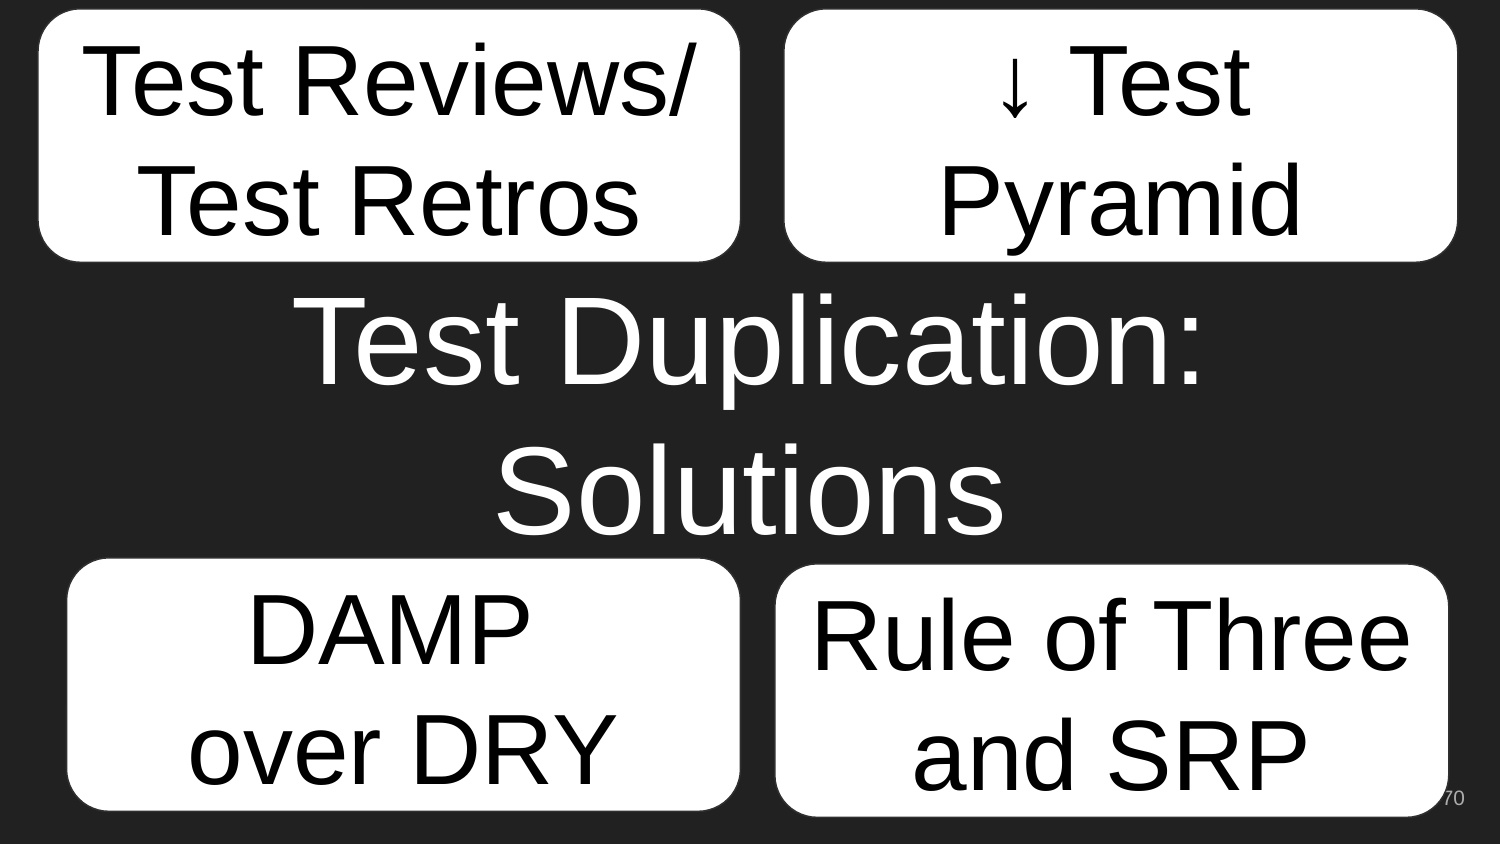

Test Reviews/
Test Retros
↓ Test Pyramid
# Test Duplication: Solutions
DAMP
over DRY
Rule of Three and SRP
70